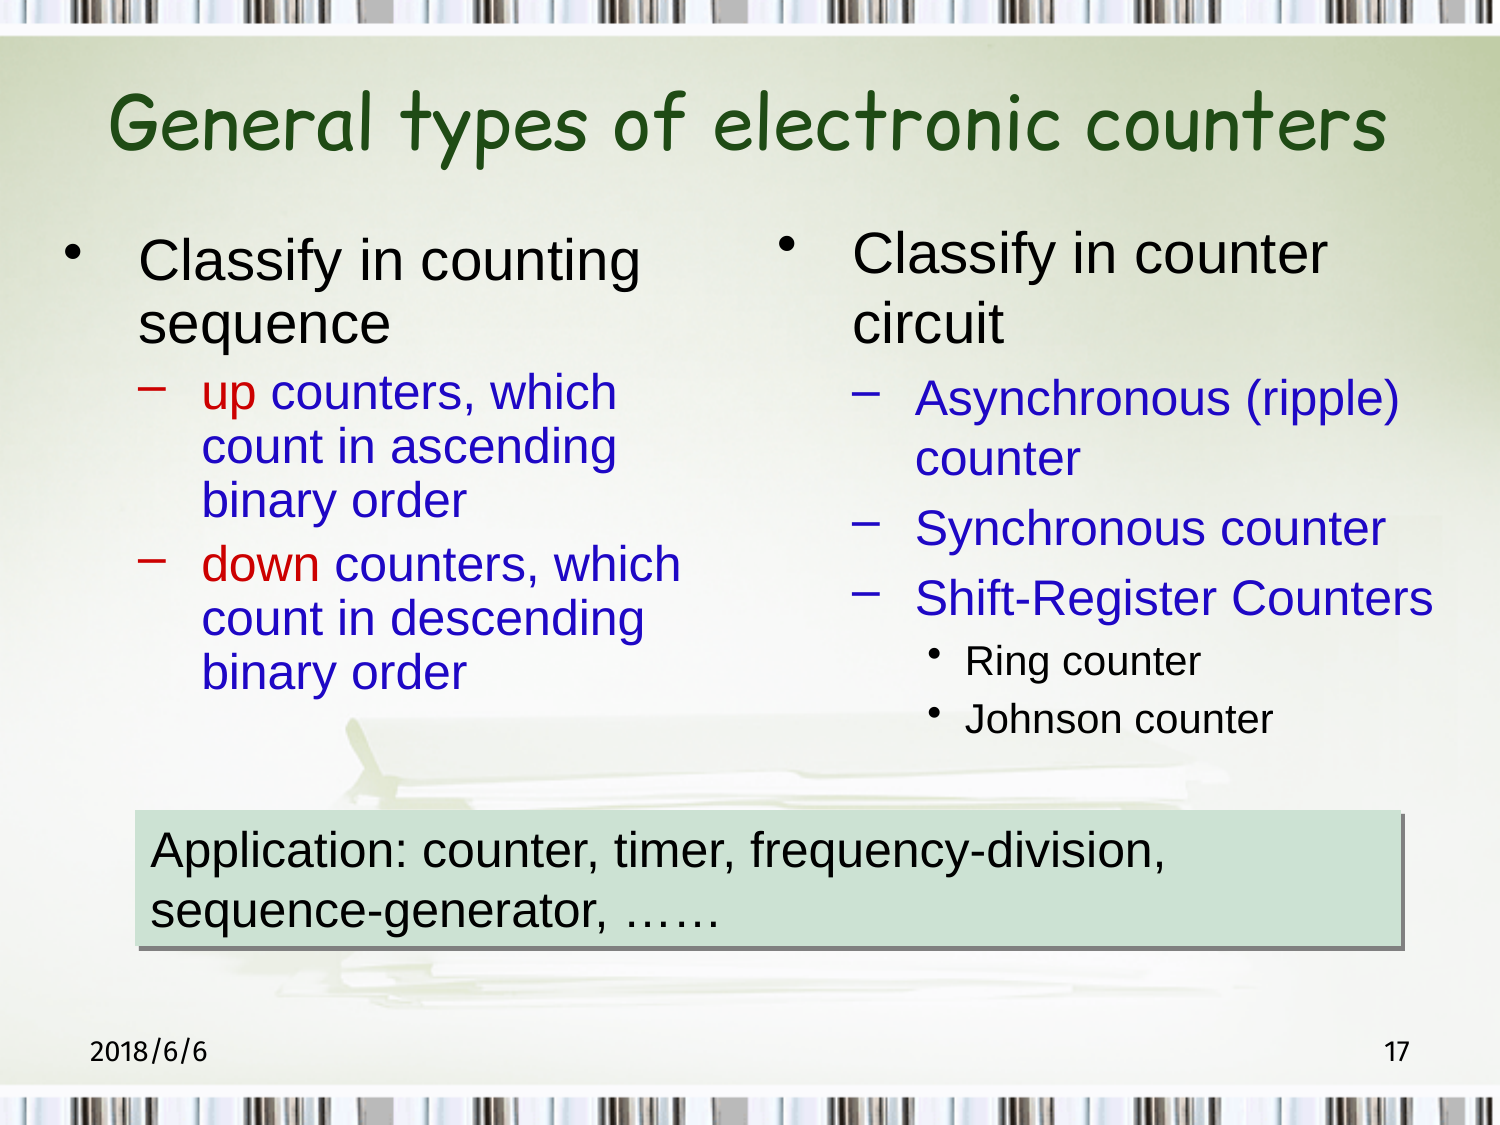

# General types of electronic counters
Classify in counter circuit
Asynchronous (ripple) counter
Synchronous counter
Shift-Register Counters
Ring counter
Johnson counter
Classify in counting sequence
up counters, which count in ascending binary order
down counters, which count in descending binary order
Application: counter, timer, frequency-division, sequence-generator, ……
2018/6/6
17